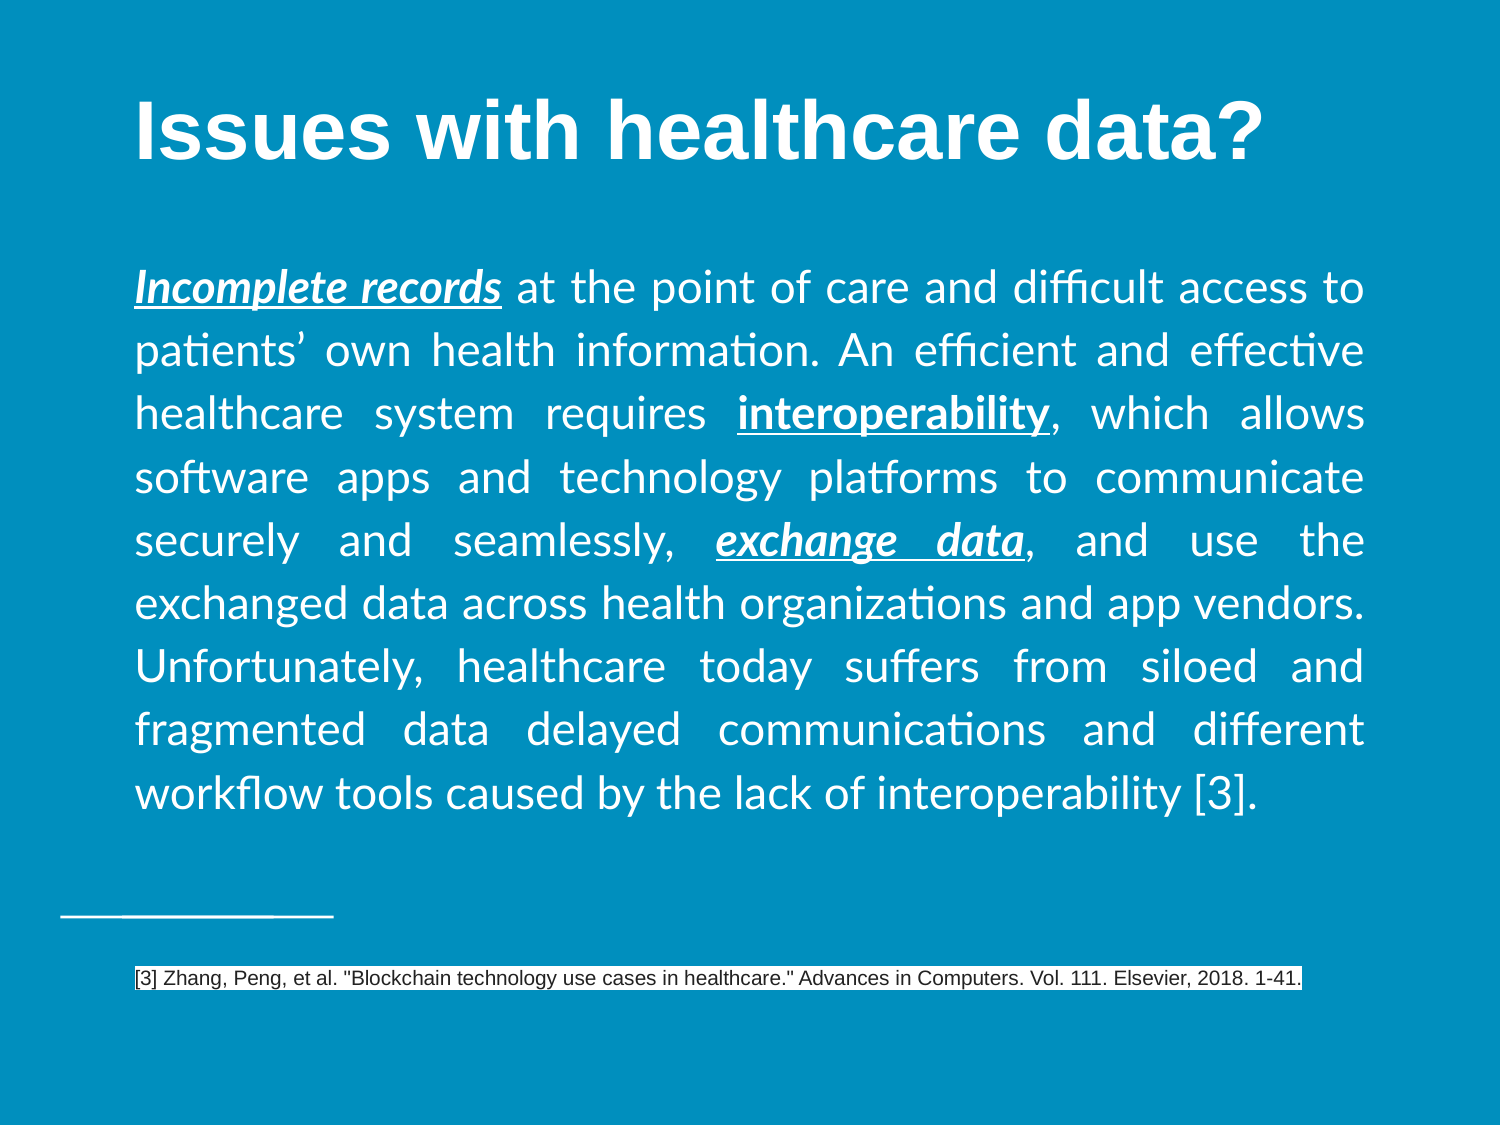

# Issues with healthcare data?
Incomplete records at the point of care and difficult access to patients’ own health information. An efficient and effective healthcare system requires interoperability, which allows software apps and technology platforms to communicate securely and seamlessly, exchange data, and use the exchanged data across health organizations and app vendors. Unfortunately, healthcare today suffers from siloed and fragmented data delayed communications and different workflow tools caused by the lack of interoperability [3].
[3] Zhang, Peng, et al. "Blockchain technology use cases in healthcare." Advances in Computers. Vol. 111. Elsevier, 2018. 1-41.